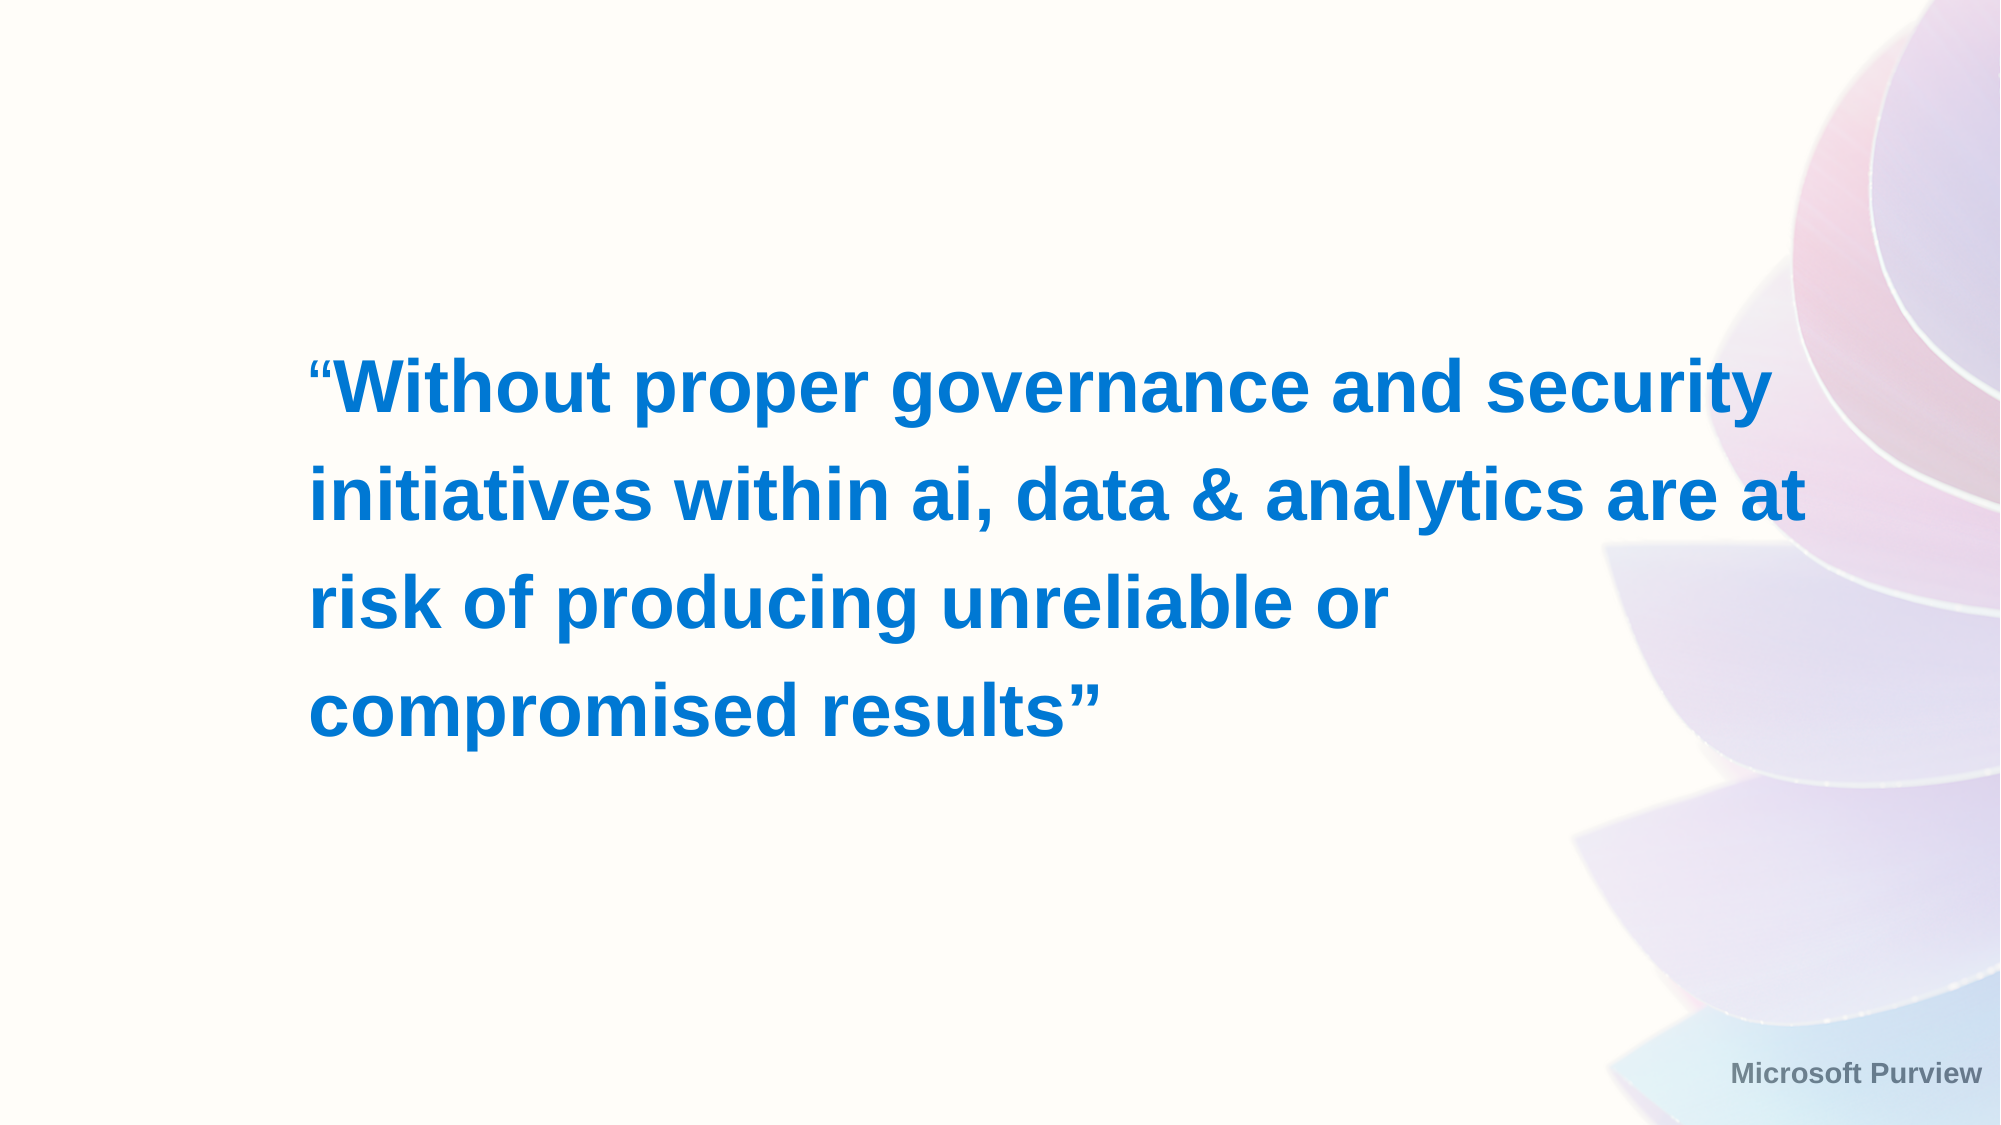

“Without proper governance and security initiatives within ai, data & analytics are at risk of producing unreliable or compromised results”